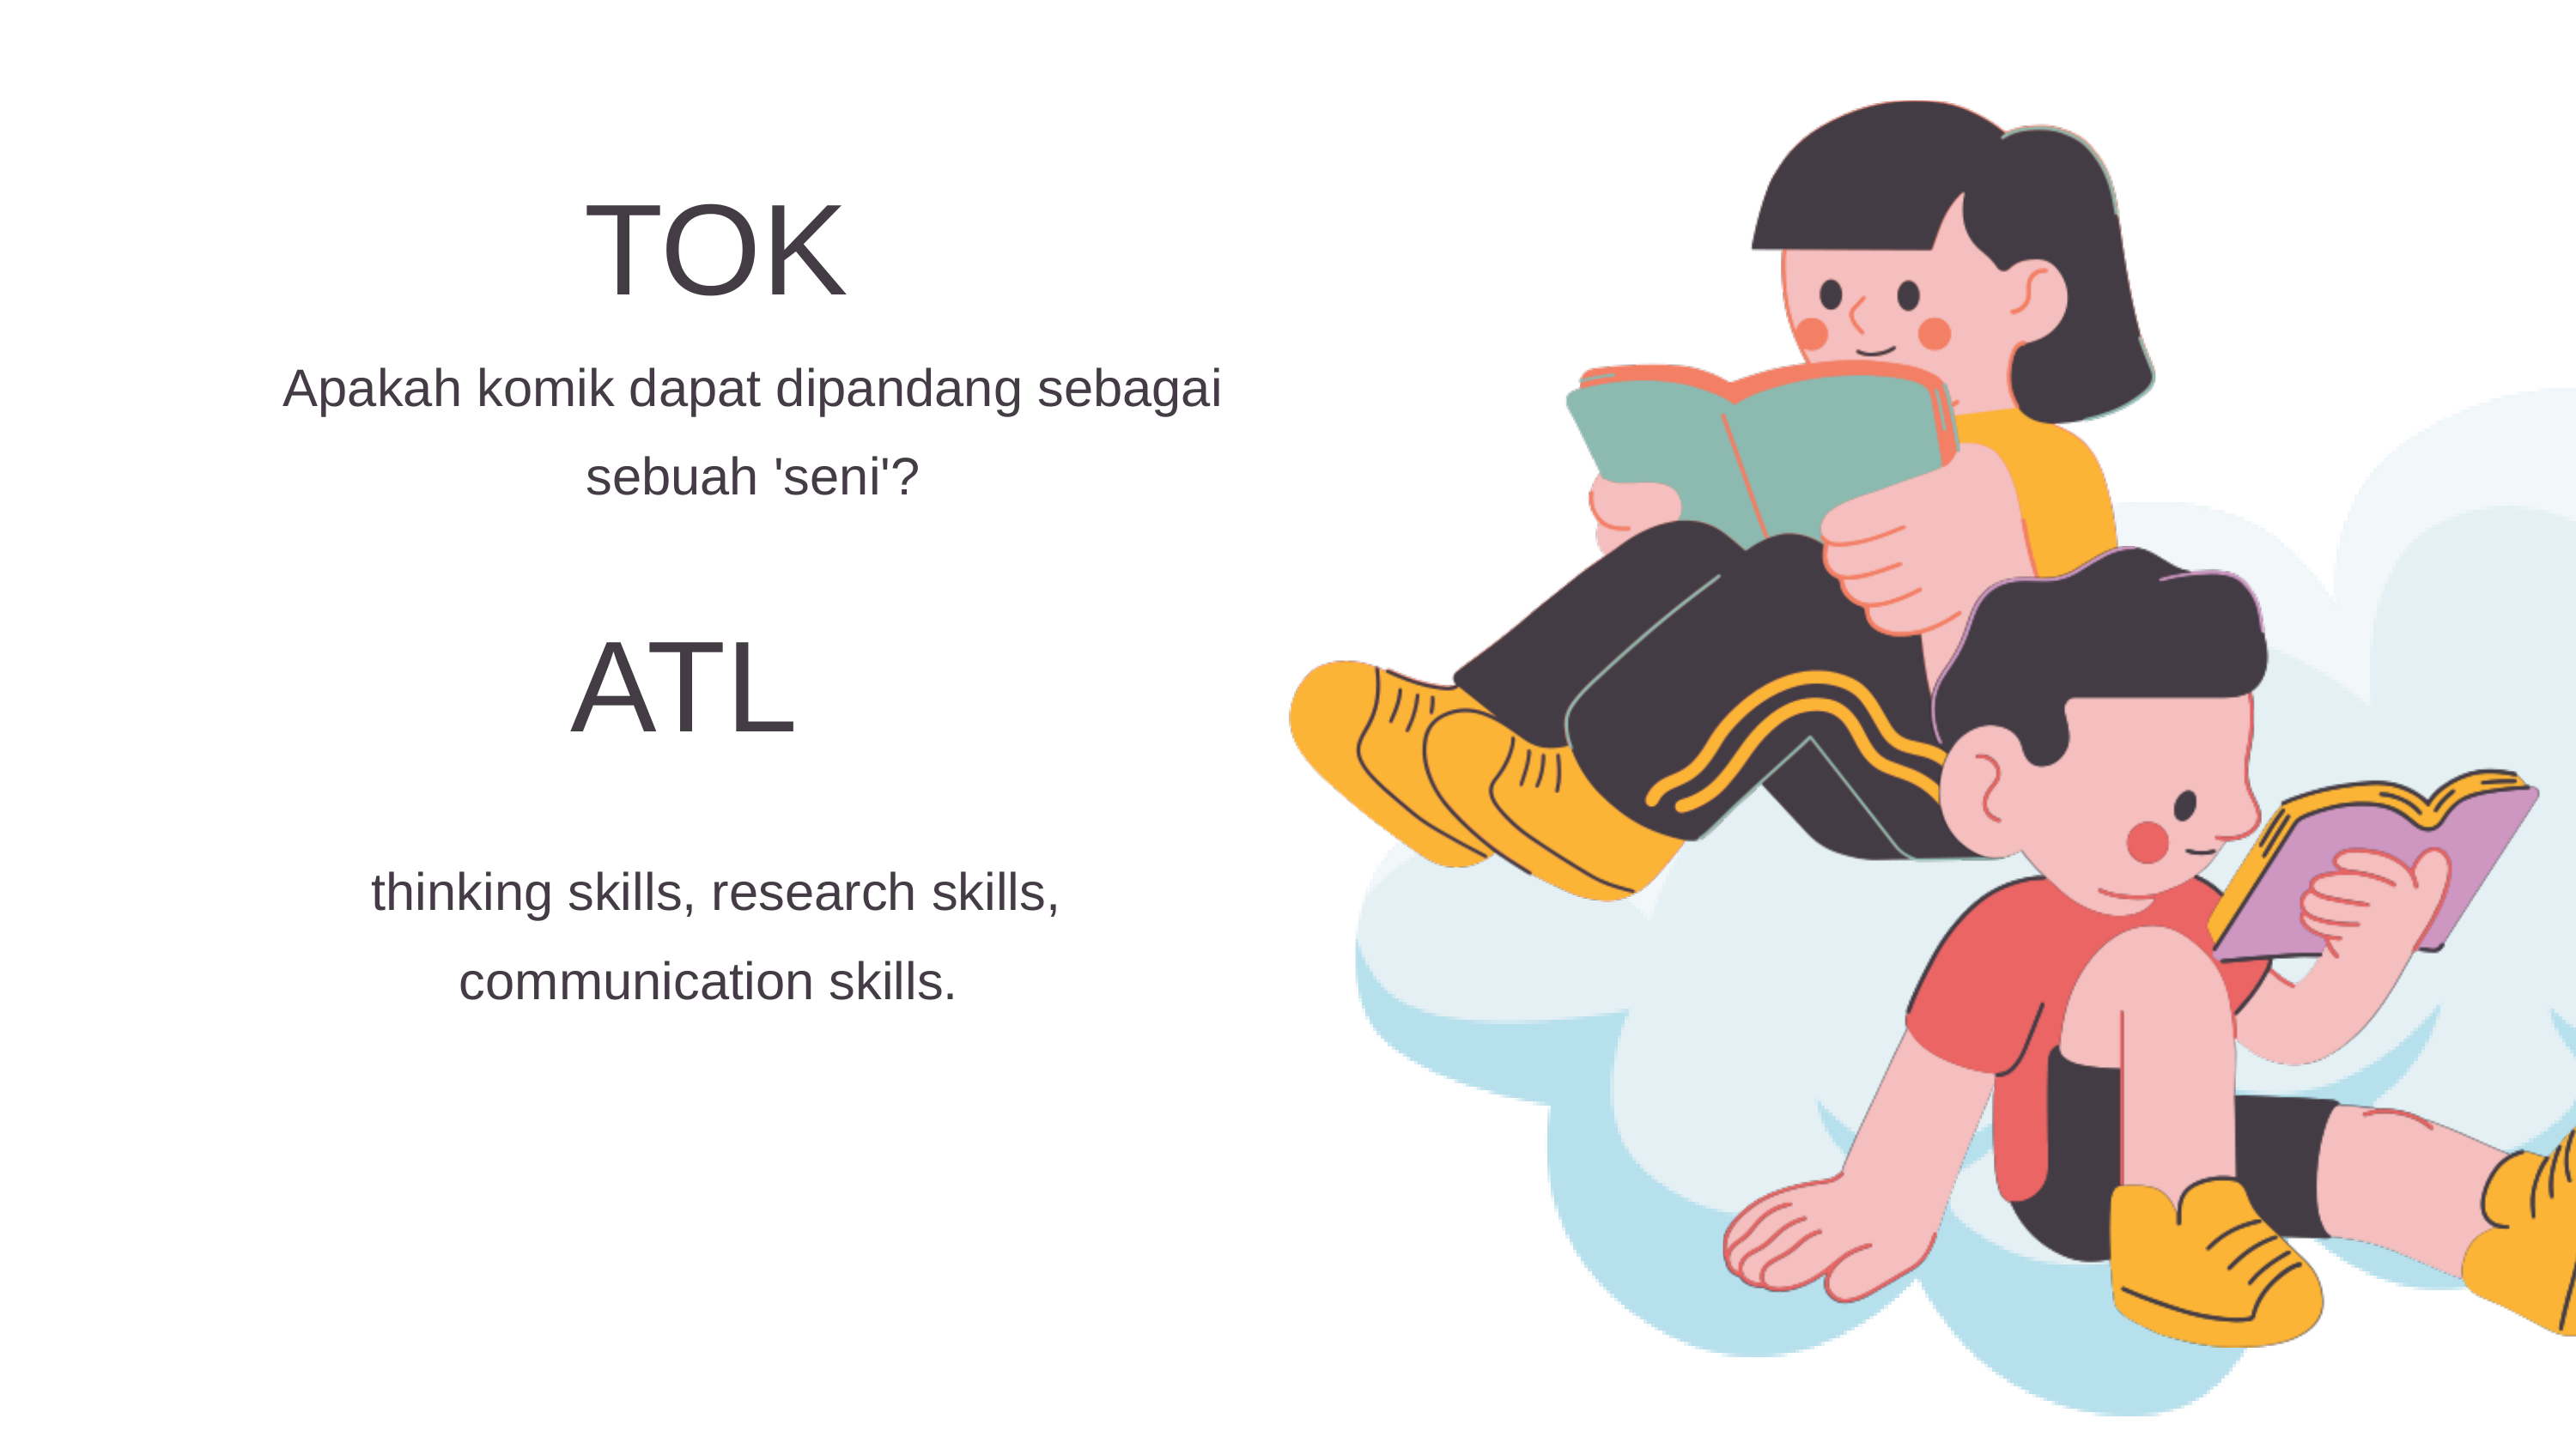

TOK
Apakah komik dapat dipandang sebagai sebuah 'seni'?

ATL
thinking skills, research skills, communication skills.